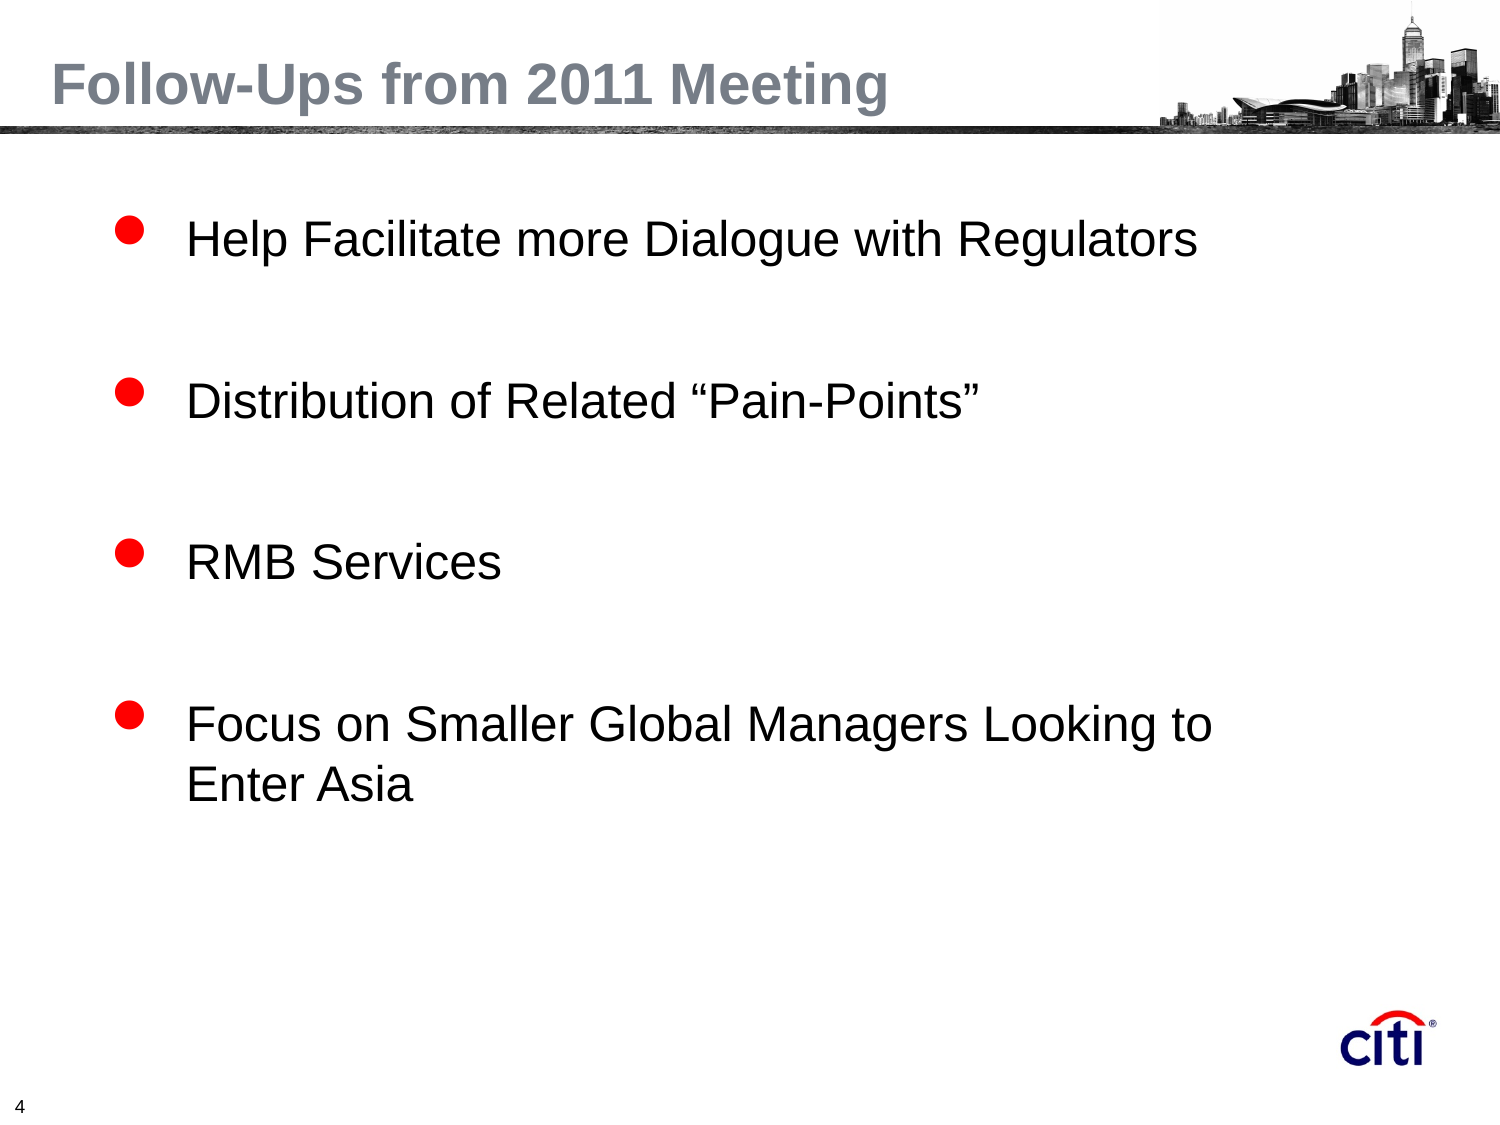

Follow-Ups from 2011 Meeting
Help Facilitate more Dialogue with Regulators

Distribution of Related “Pain-Points”

RMB Services

Focus on Smaller Global Managers Looking to Enter Asia

4